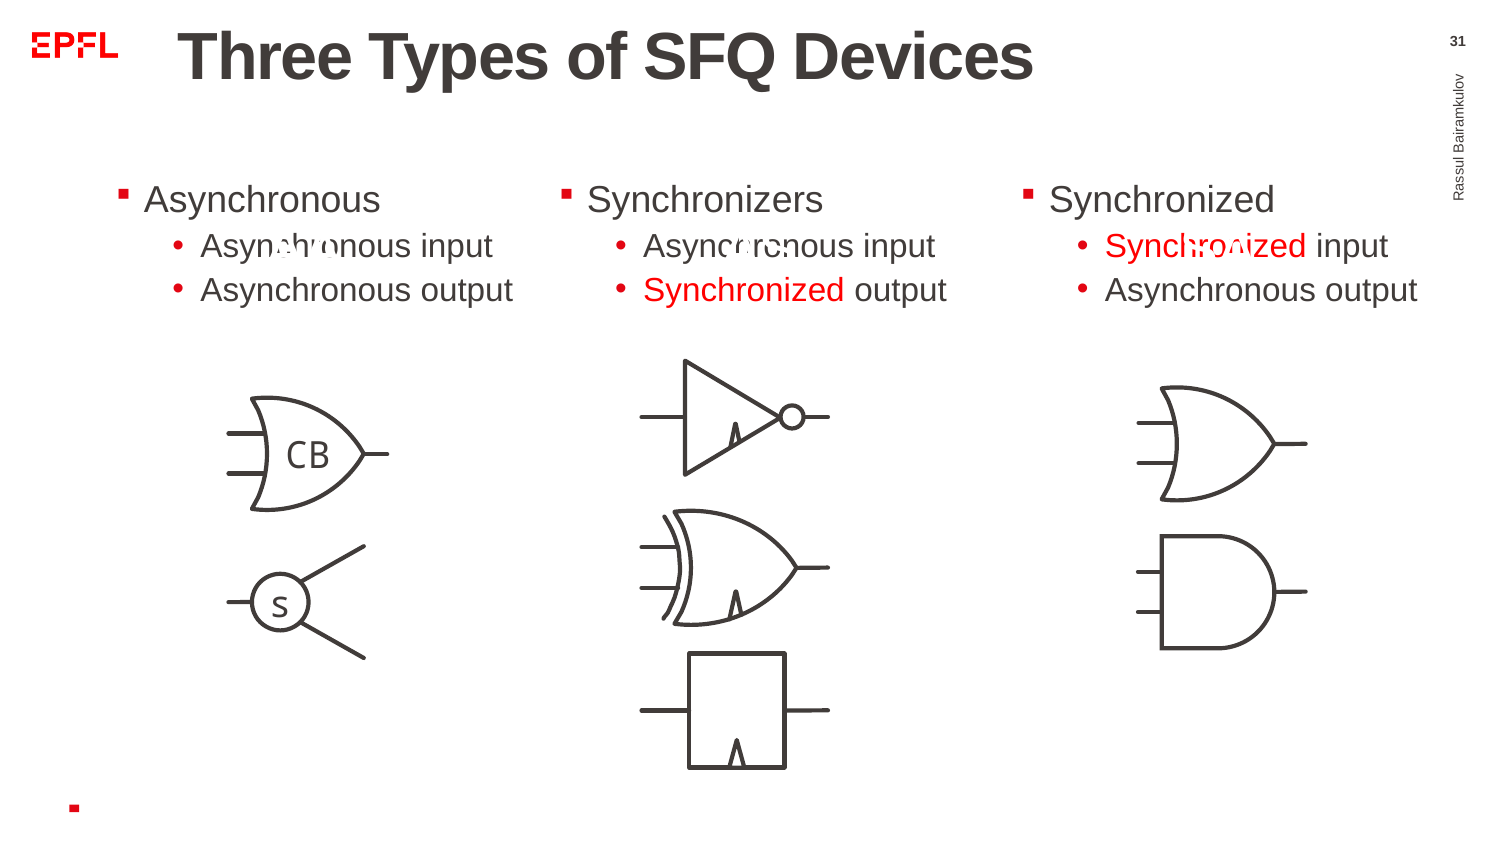

# Three Types of SFQ Devices
31
Asynchronous
Asynchronous input
Asynchronous output

Synchronizers
Asynchronous input
Synchronized output

Synchronized
Synchronized input
Asynchronous output

AA
AS
SA
Rassul Bairamkulov

CB

s